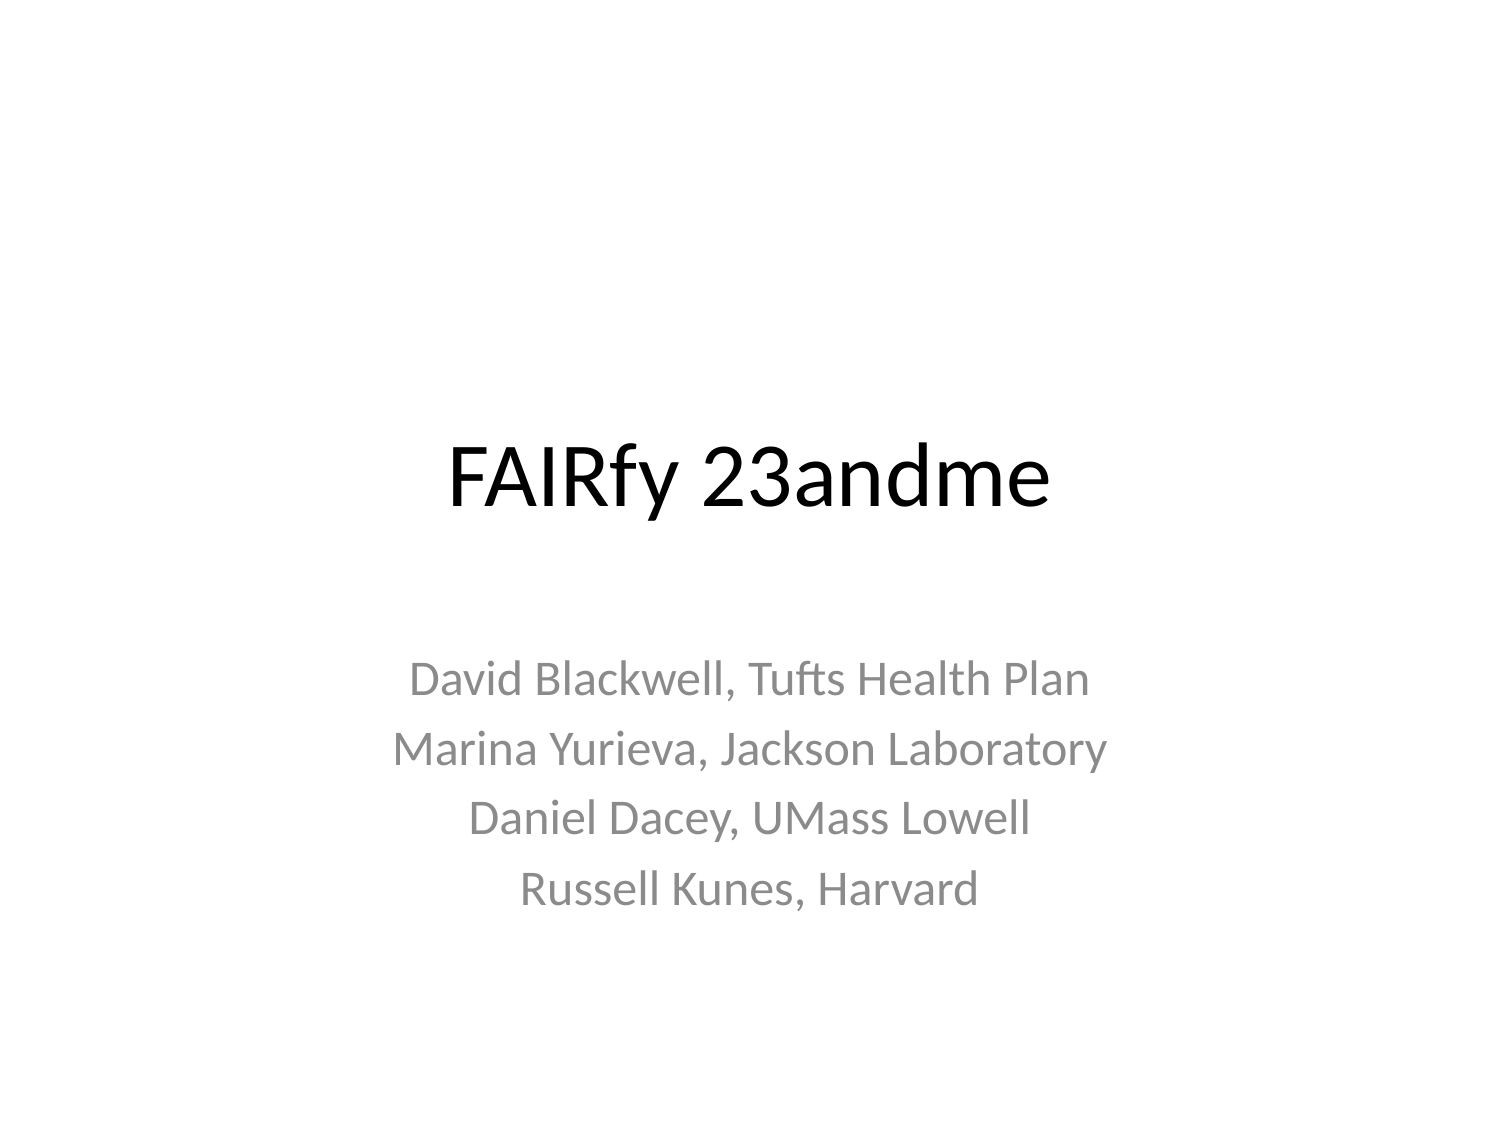

# FAIRfy 23andme
David Blackwell, Tufts Health Plan
Marina Yurieva, Jackson Laboratory
Daniel Dacey, UMass Lowell
Russell Kunes, Harvard